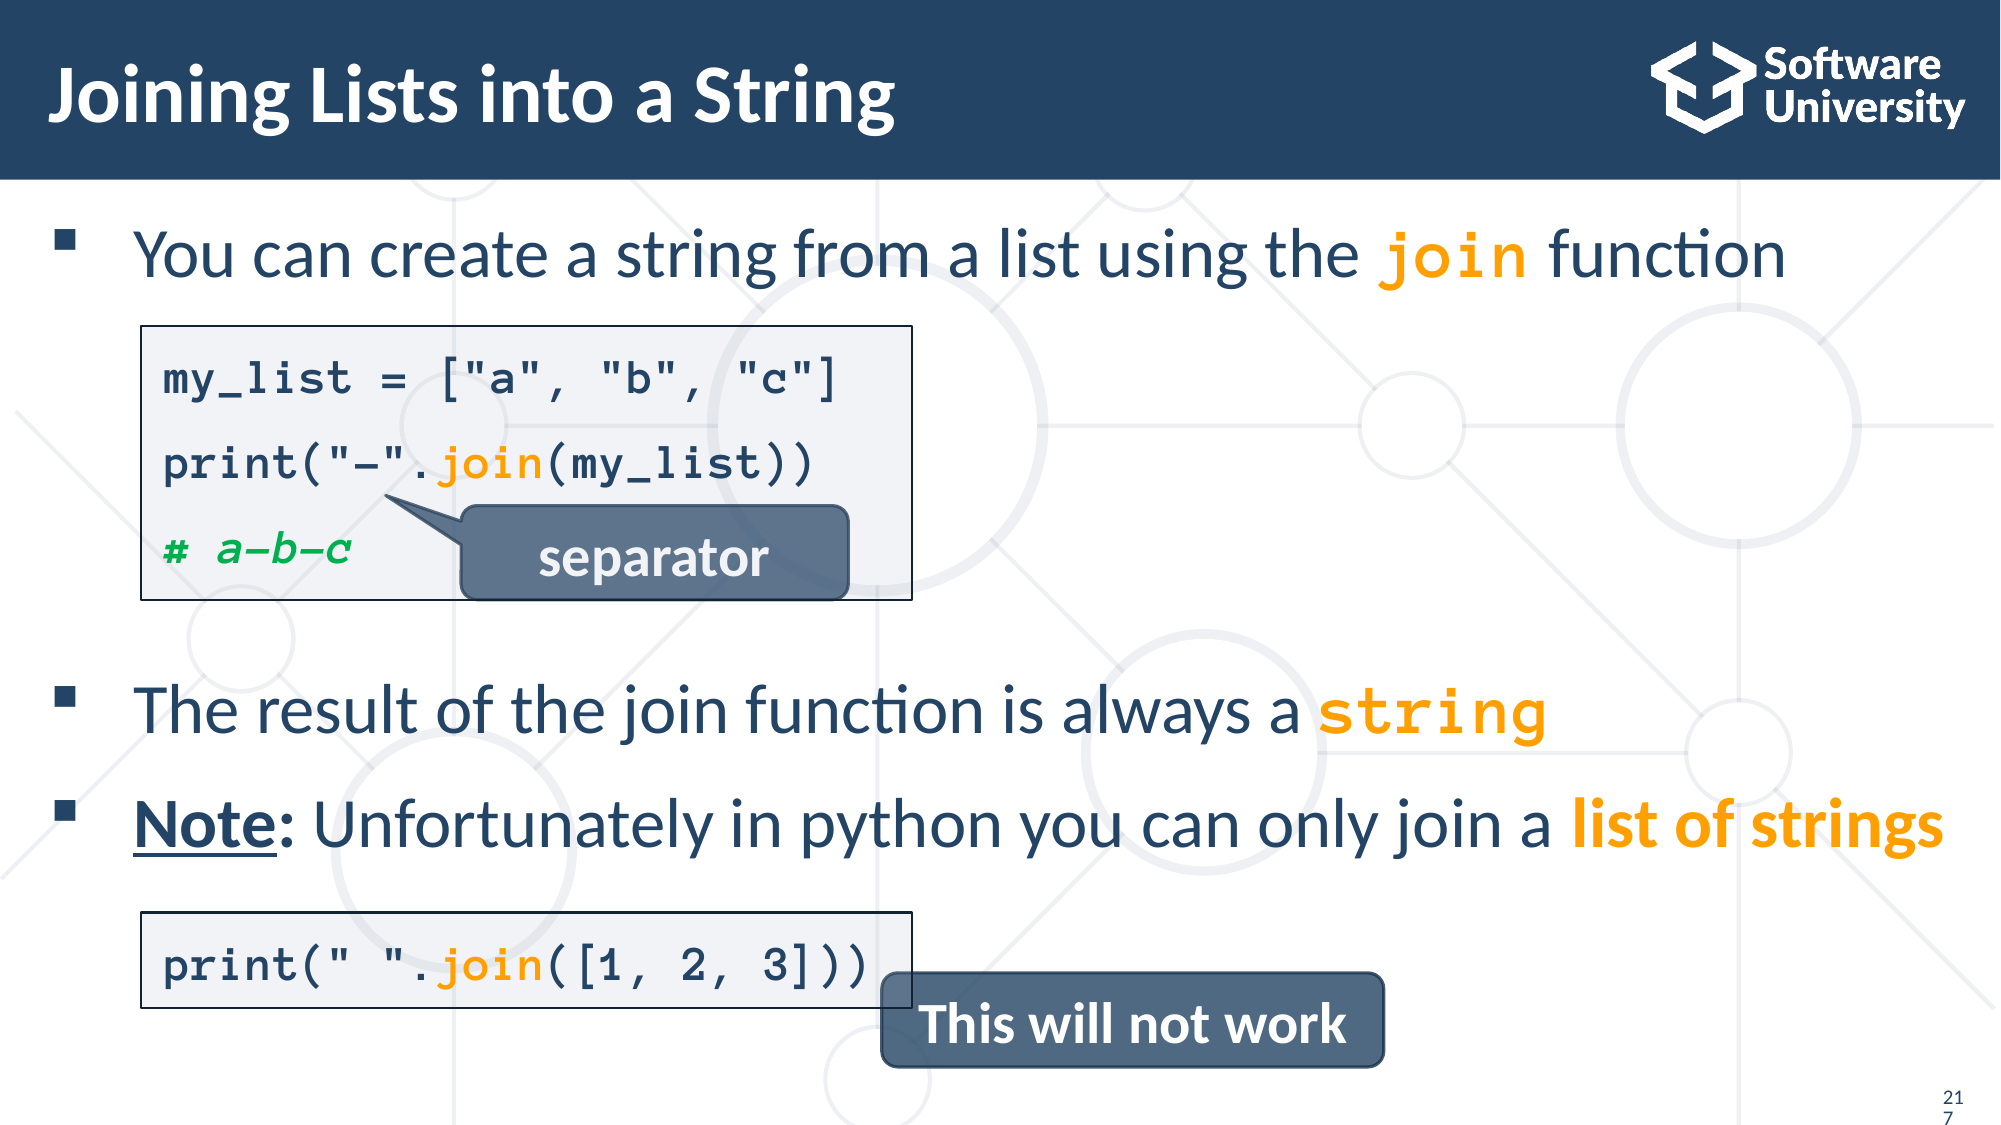

# Joining Lists into a String
You can create a string from a list using the join function

The result of the join function is always a string
Note: Unfortunately in python you can only join a list of strings
my_list = ["a", "b", "c"]
print("-".join(my_list))
# a-b-c
separator
print(" ".join([1, 2, 3]))
This will not work
217